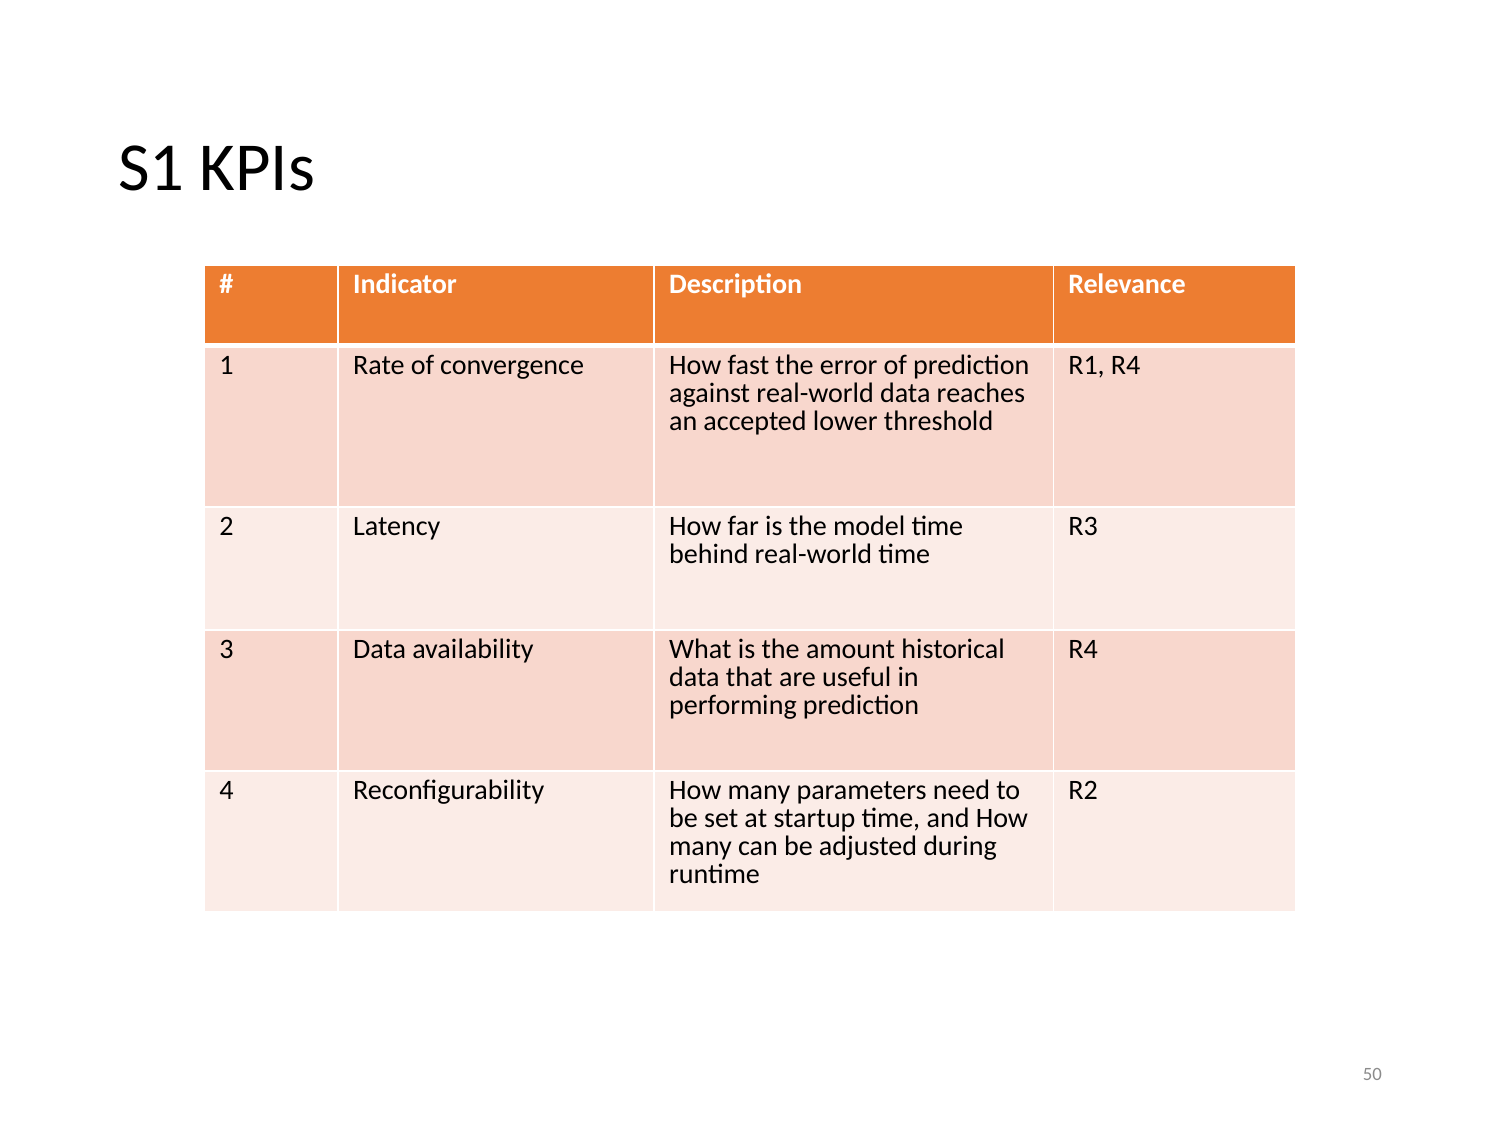

# S1 KPIs
| # | Indicator | Description | Relevance |
| --- | --- | --- | --- |
| 1 | Rate of convergence | How fast the error of prediction against real-world data reaches an accepted lower threshold | R1, R4 |
| 2 | Latency | How far is the model time behind real-world time | R3 |
| 3 | Data availability | What is the amount historical data that are useful in performing prediction | R4 |
| 4 | Reconfigurability | How many parameters need to be set at startup time, and How many can be adjusted during runtime | R2 |
50